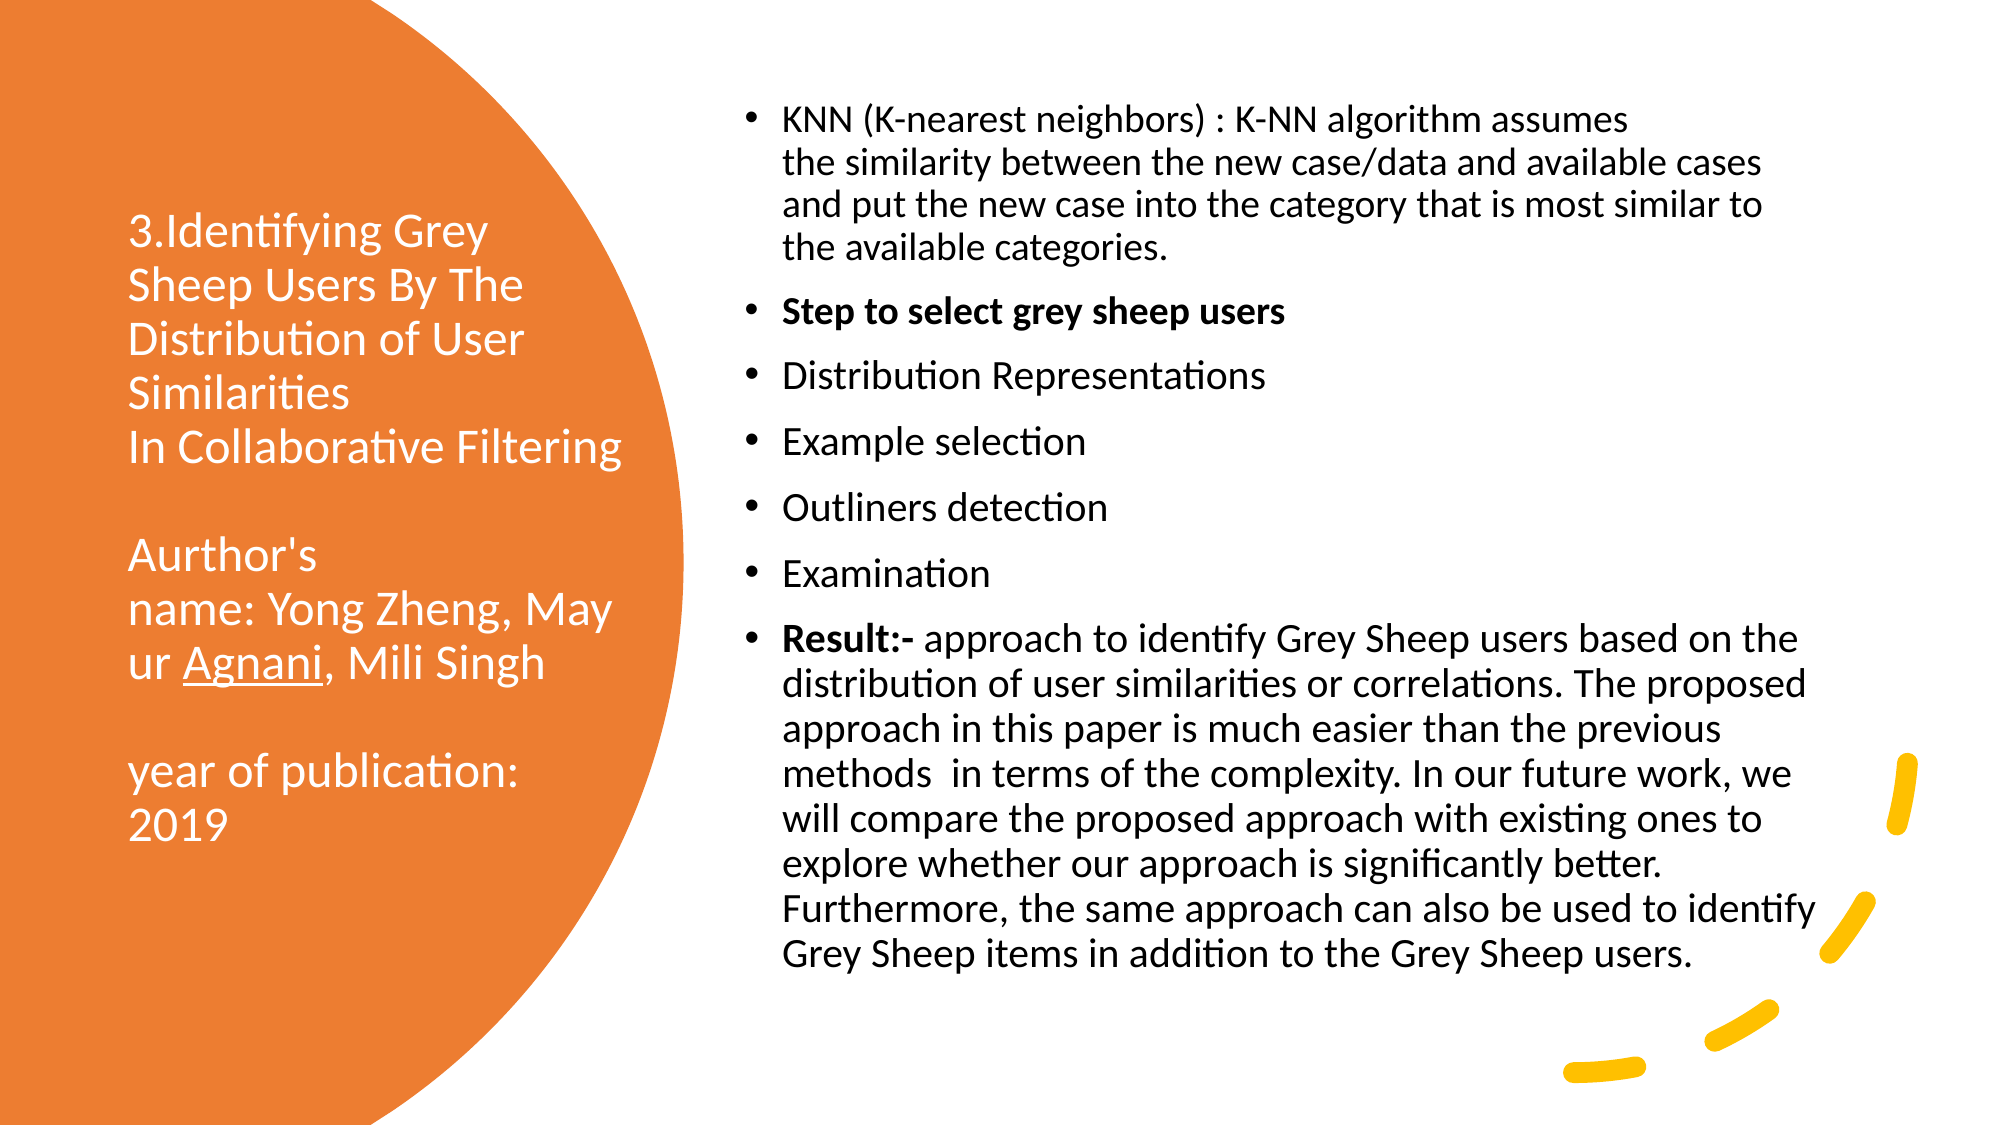

KNN (K-nearest neighbors) : K-NN algorithm assumes the similarity between the new case/data and available cases and put the new case into the category that is most similar to the available categories.
Step to select grey sheep users
Distribution Representations
Example selection
Outliners detection
Examination
Result:- approach to identify Grey Sheep users based on the distribution of user similarities or correlations. The proposed approach in this paper is much easier than the previous methods  in terms of the complexity. In our future work, we will compare the proposed approach with existing ones to explore whether our approach is significantly better. Furthermore, the same approach can also be used to identify Grey Sheep items in addition to the Grey Sheep users.

# 3.Identifying Grey Sheep Users By The Distribution of User Similarities In Collaborative Filtering Aurthor's name: Yong Zheng, Mayur Agnani, Mili Singh year of publication: 2019